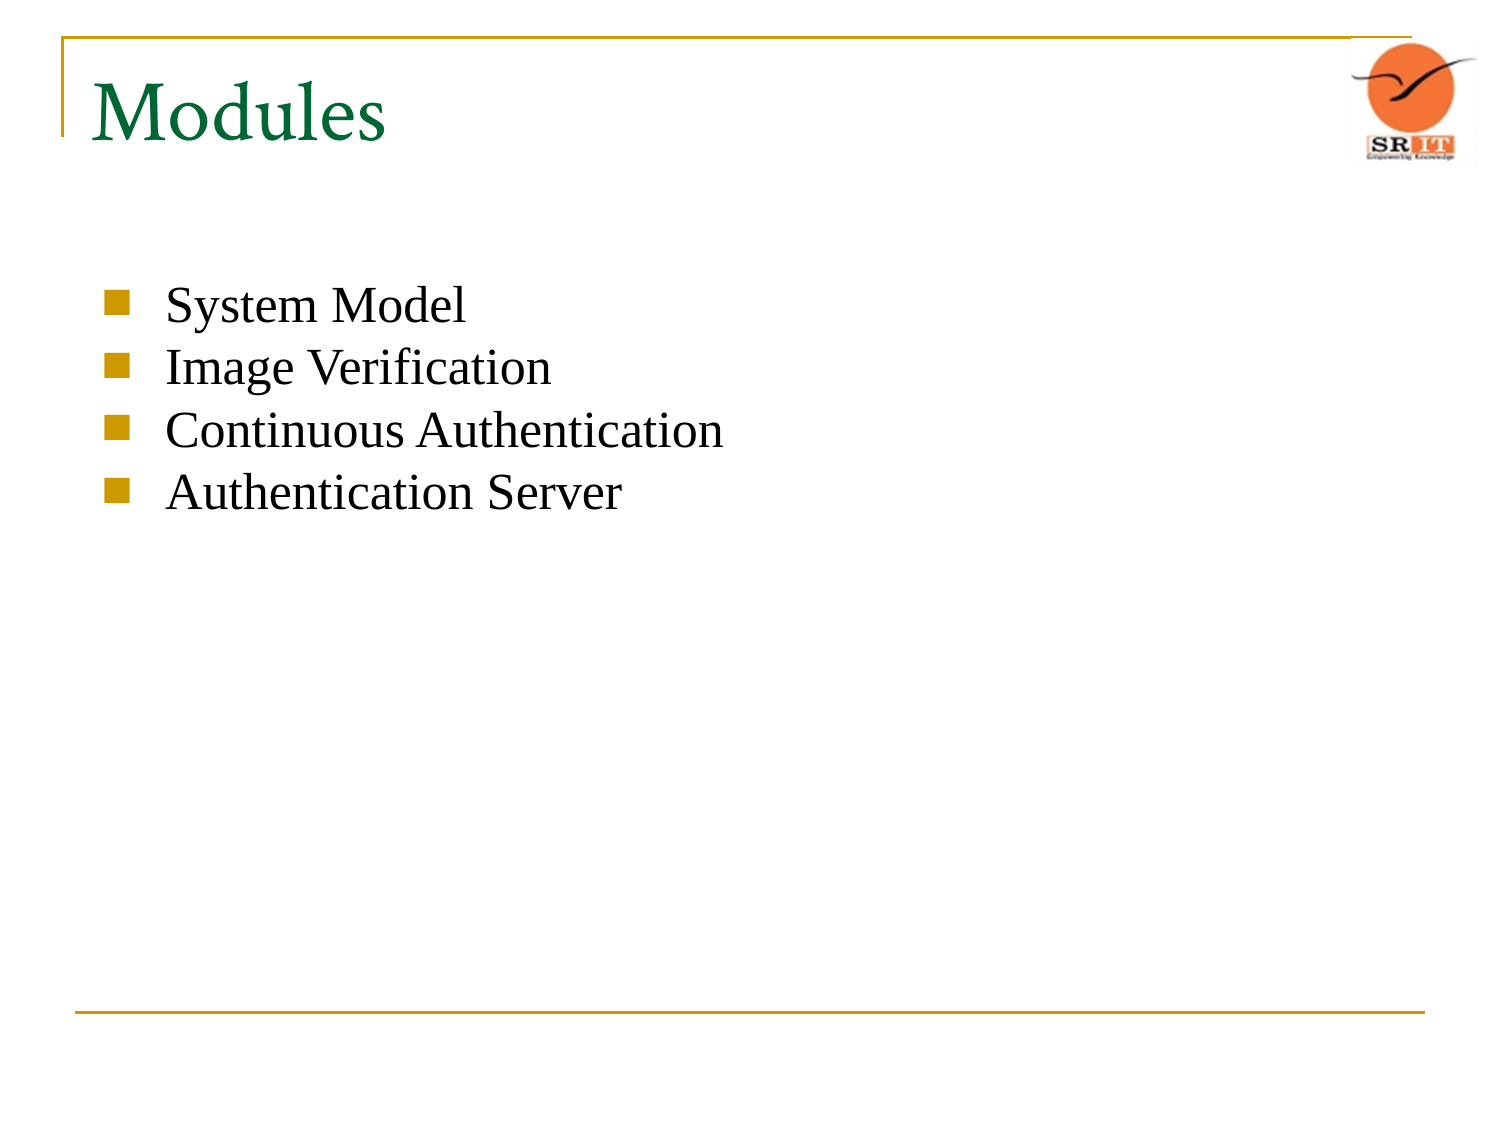

# Modules
System Model
Image Verification
Continuous Authentication
Authentication Server